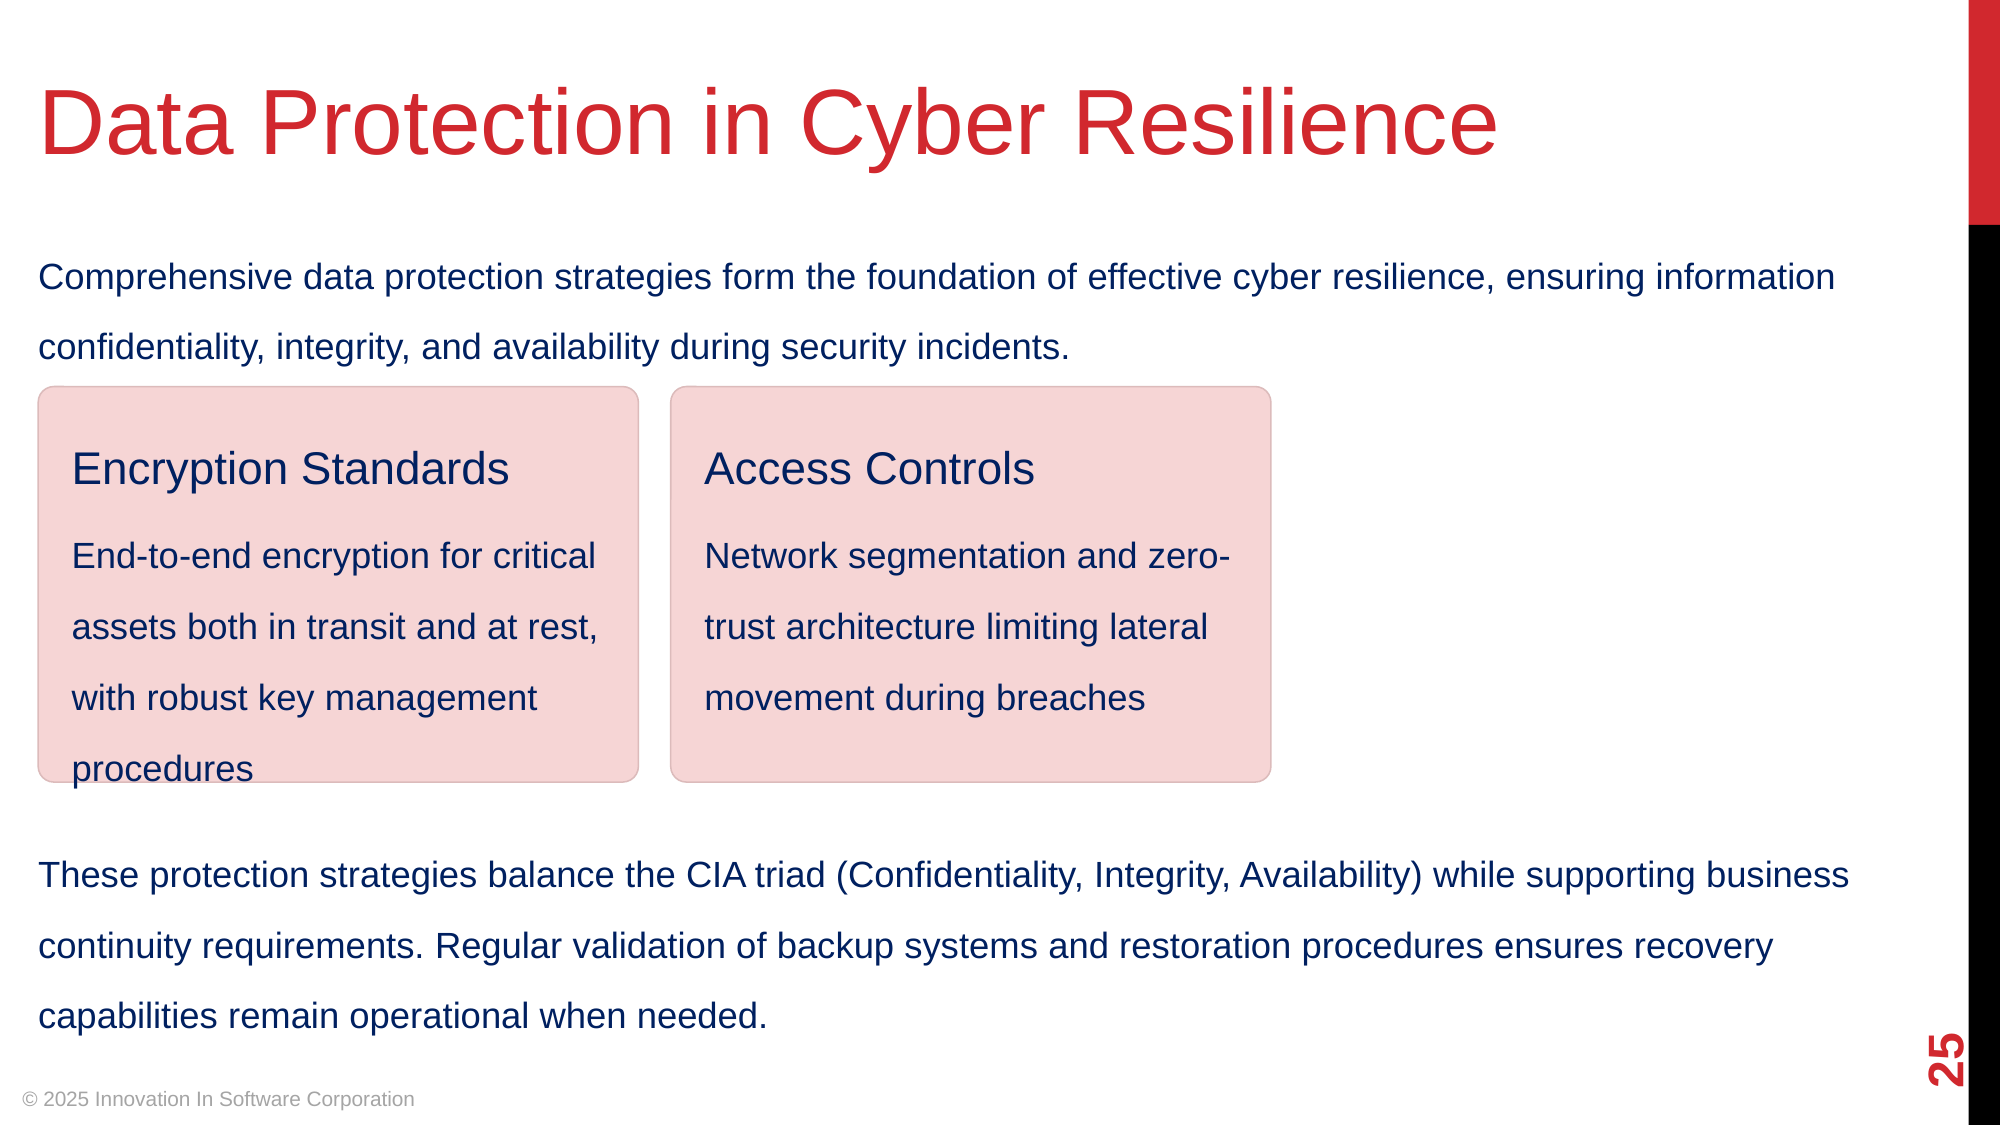

Data Protection in Cyber Resilience
Comprehensive data protection strategies form the foundation of effective cyber resilience, ensuring information confidentiality, integrity, and availability during security incidents.

Access Controls
Encryption Standards
End-to-end encryption for critical assets both in transit and at rest, with robust key management procedures
Network segmentation and zero-trust architecture limiting lateral movement during breaches
These protection strategies balance the CIA triad (Confidentiality, Integrity, Availability) while supporting business continuity requirements. Regular validation of backup systems and restoration procedures ensures recovery capabilities remain operational when needed.
25
© 2025 Innovation In Software Corporation